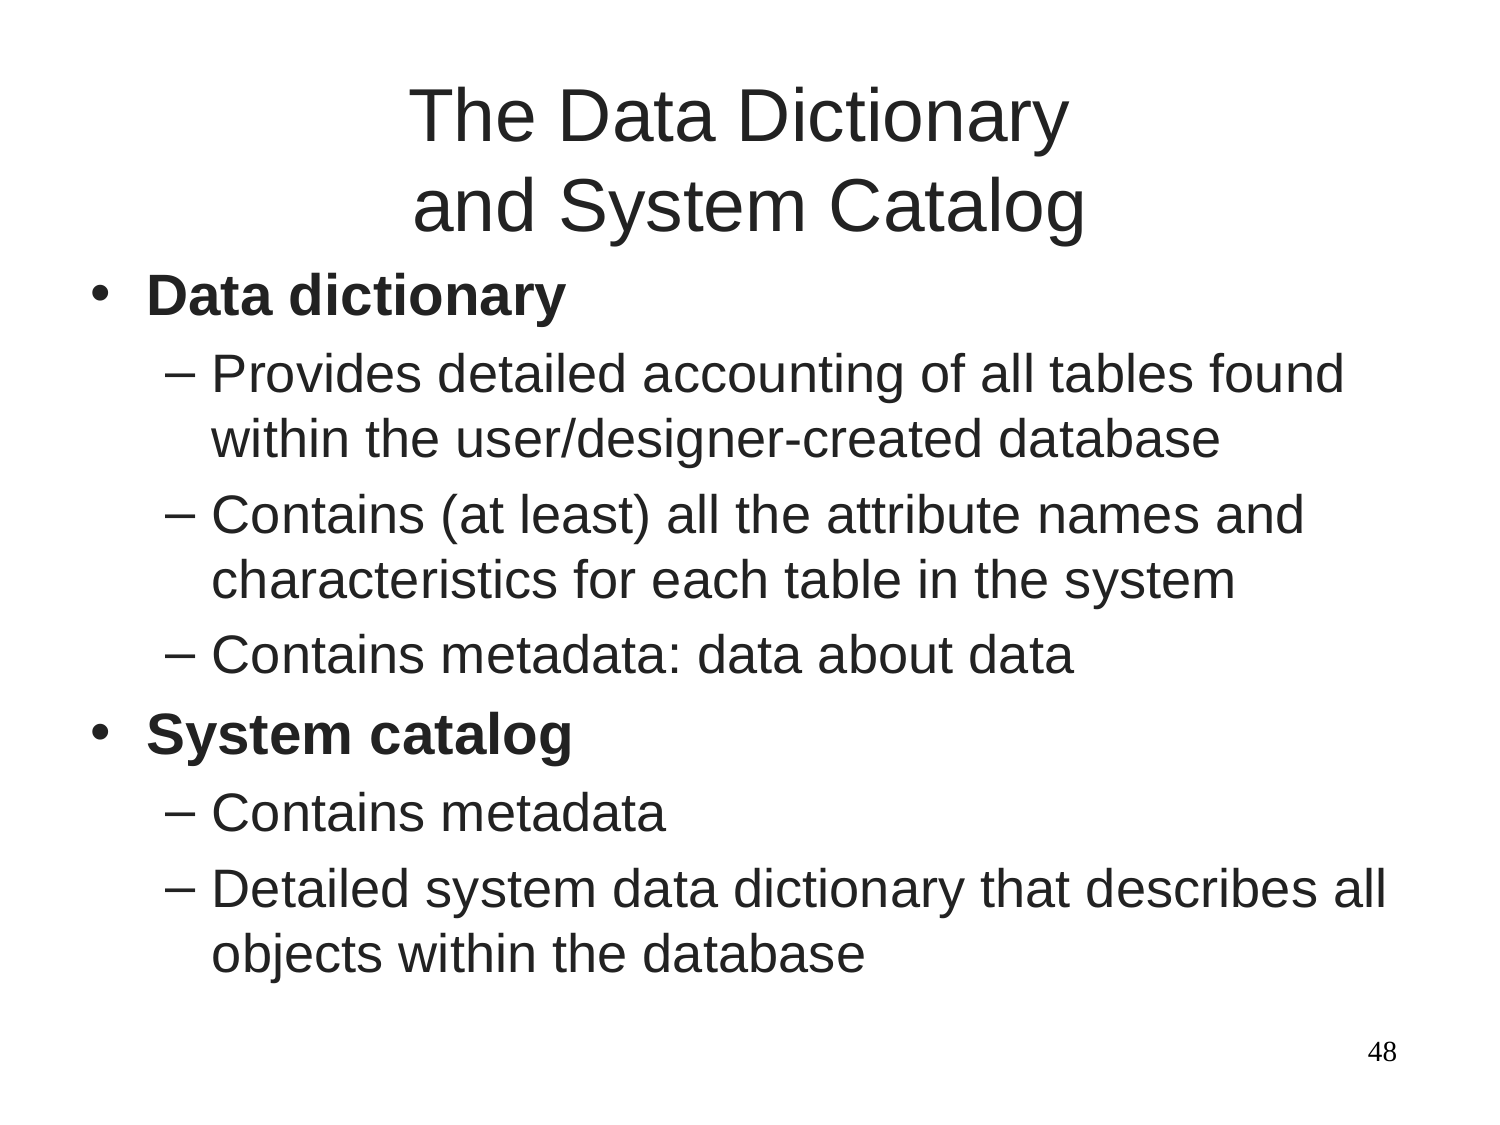

# The Data Dictionary and System Catalog
Data dictionary
Provides detailed accounting of all tables found within the user/designer-created database
Contains (at least) all the attribute names and characteristics for each table in the system
Contains metadata: data about data
System catalog
Contains metadata
Detailed system data dictionary that describes all objects within the database
48